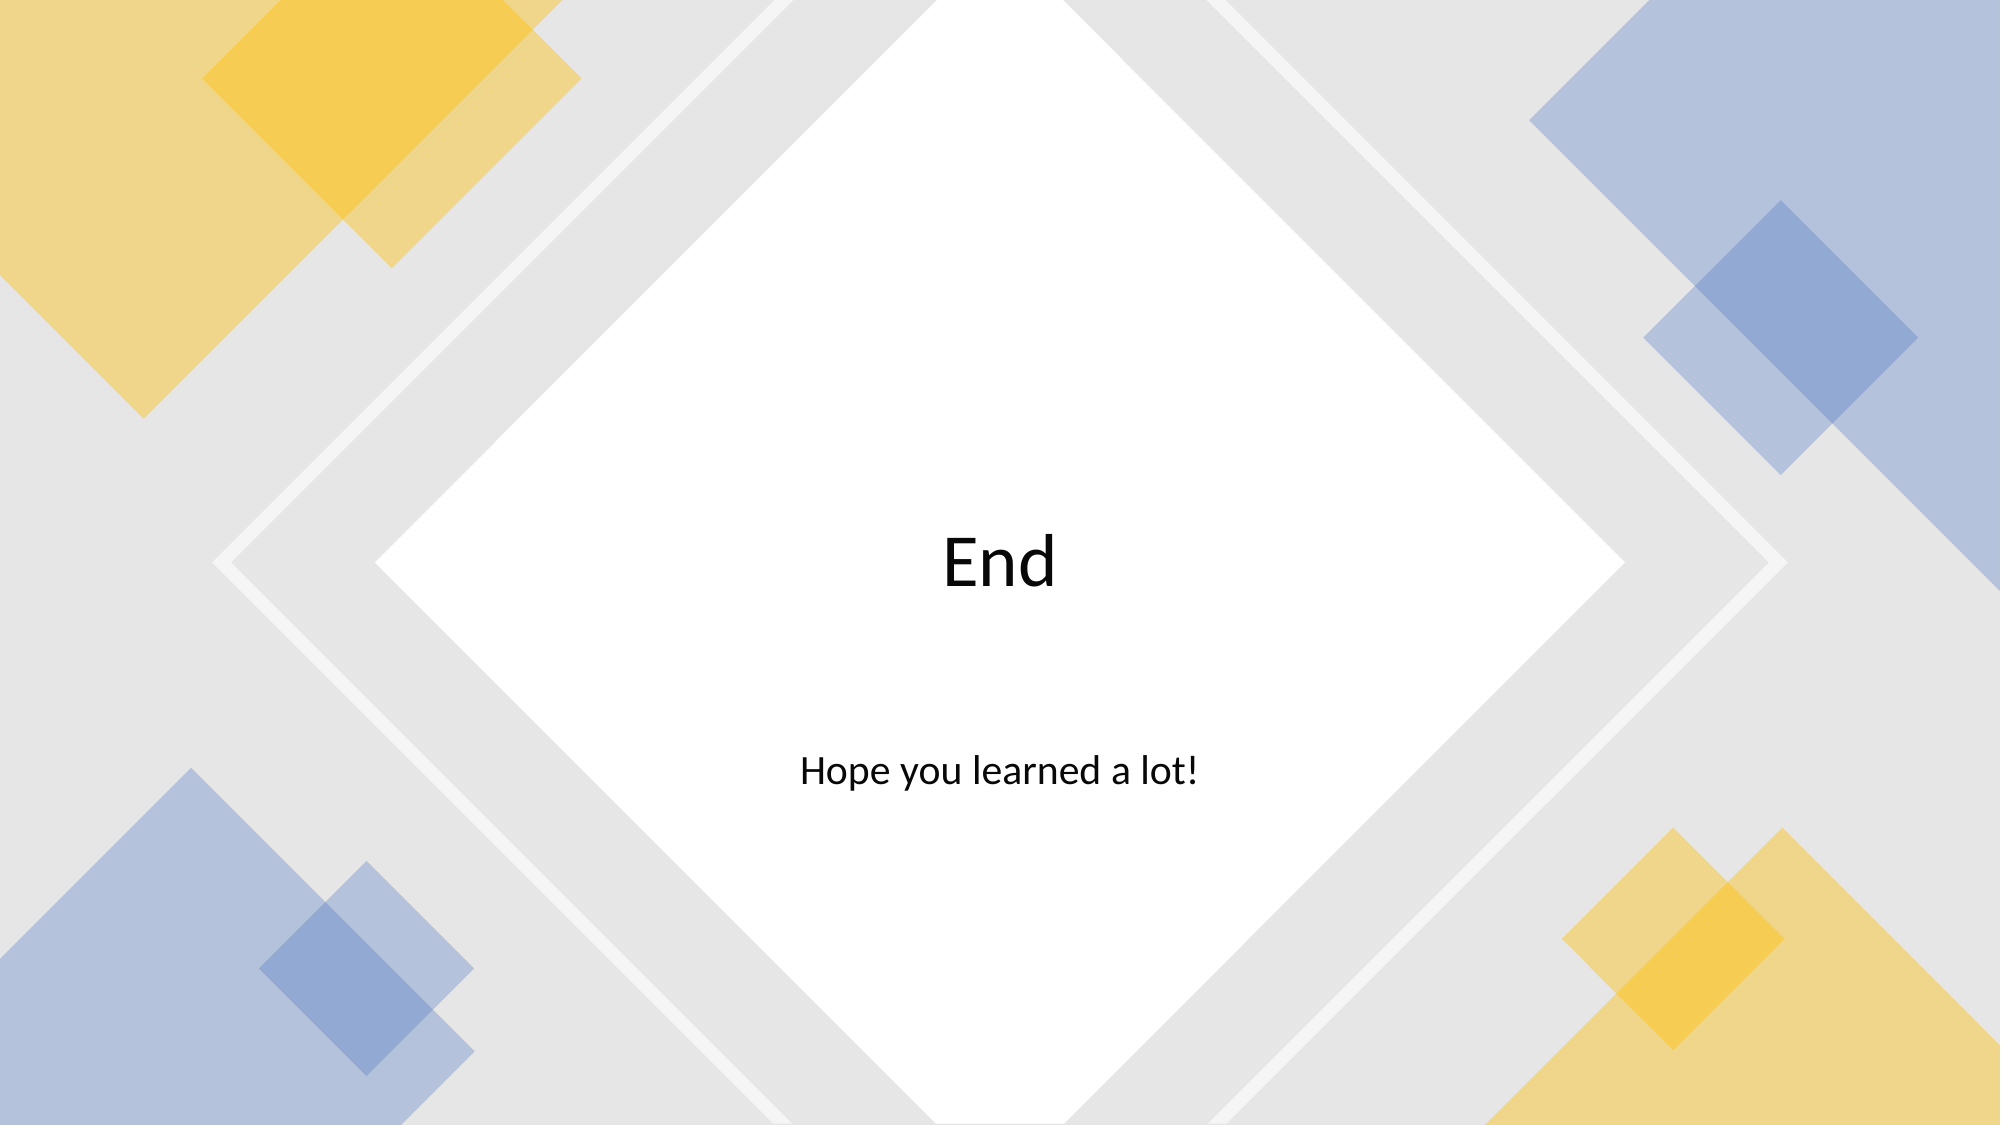

# End
Hope you learned a lot!